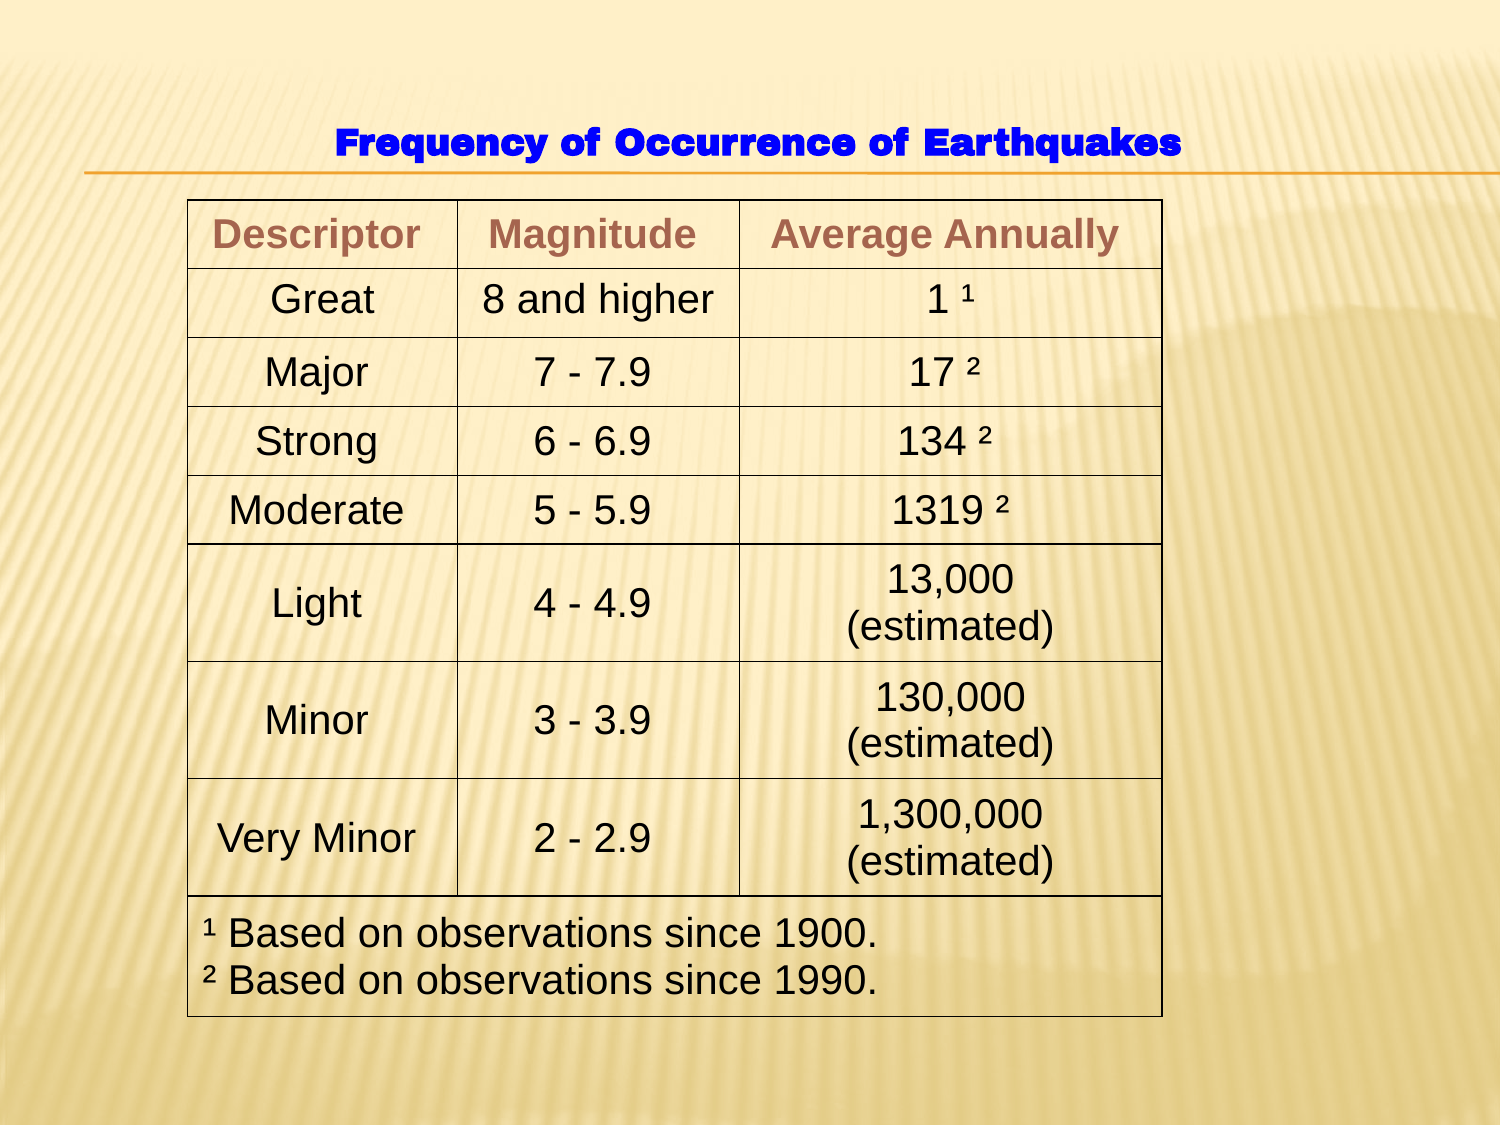

Frequency of Occurrence of Earthquakes

| Descriptor | Magnitude | Average Annually |
| --- | --- | --- |
| Great | 8 and higher | 1 ¹ |
| Major | 7 - 7.9 | 17 ² |
| Strong | 6 - 6.9 | 134 ² |
| Moderate | 5 - 5.9 | 1319 ² |
| Light | 4 - 4.9 | 13,000 (estimated) |
| Minor | 3 - 3.9 | 130,000 (estimated) |
| Very Minor | 2 - 2.9 | 1,300,000 (estimated) |
| ¹ Based on observations since 1900. ² Based on observations since 1990. |  |  |